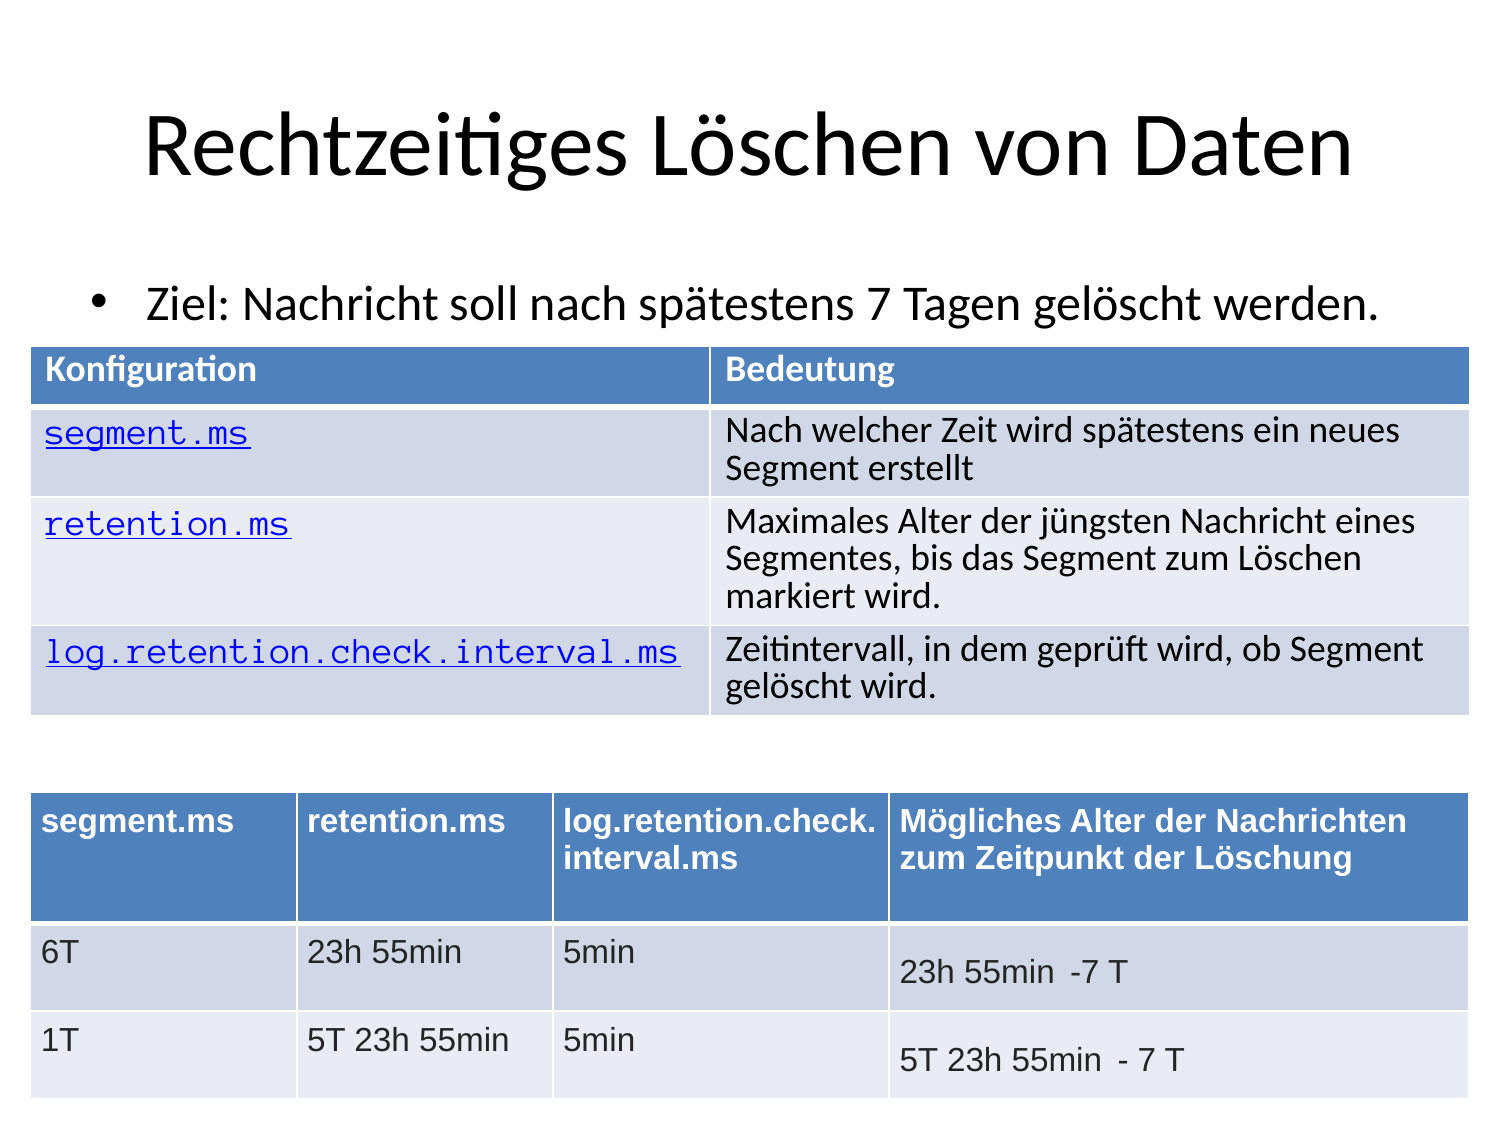

# Rechtzeitiges Löschen von Daten
Ziel: Nachricht soll nach spätestens 7 Tagen gelöscht werden.
| Konfiguration | Bedeutung |
| --- | --- |
| segment.ms | Nach welcher Zeit wird spätestens ein neues Segment erstellt |
| retention.ms | Maximales Alter der jüngsten Nachricht eines Segmentes, bis das Segment zum Löschen markiert wird. |
| log.retention.check.interval.ms | Zeitintervall, in dem geprüft wird, ob Segment gelöscht wird. |
| segment.ms | retention.ms | log.retention.check.interval.ms | Mögliches Alter der Nachrichten zum Zeitpunkt der Löschung |
| --- | --- | --- | --- |
| 6T | 23h 55min | 5min | 23h 55min -7 T |
| 1T | 5T 23h 55min | 5min | 5T 23h 55min - 7 T |